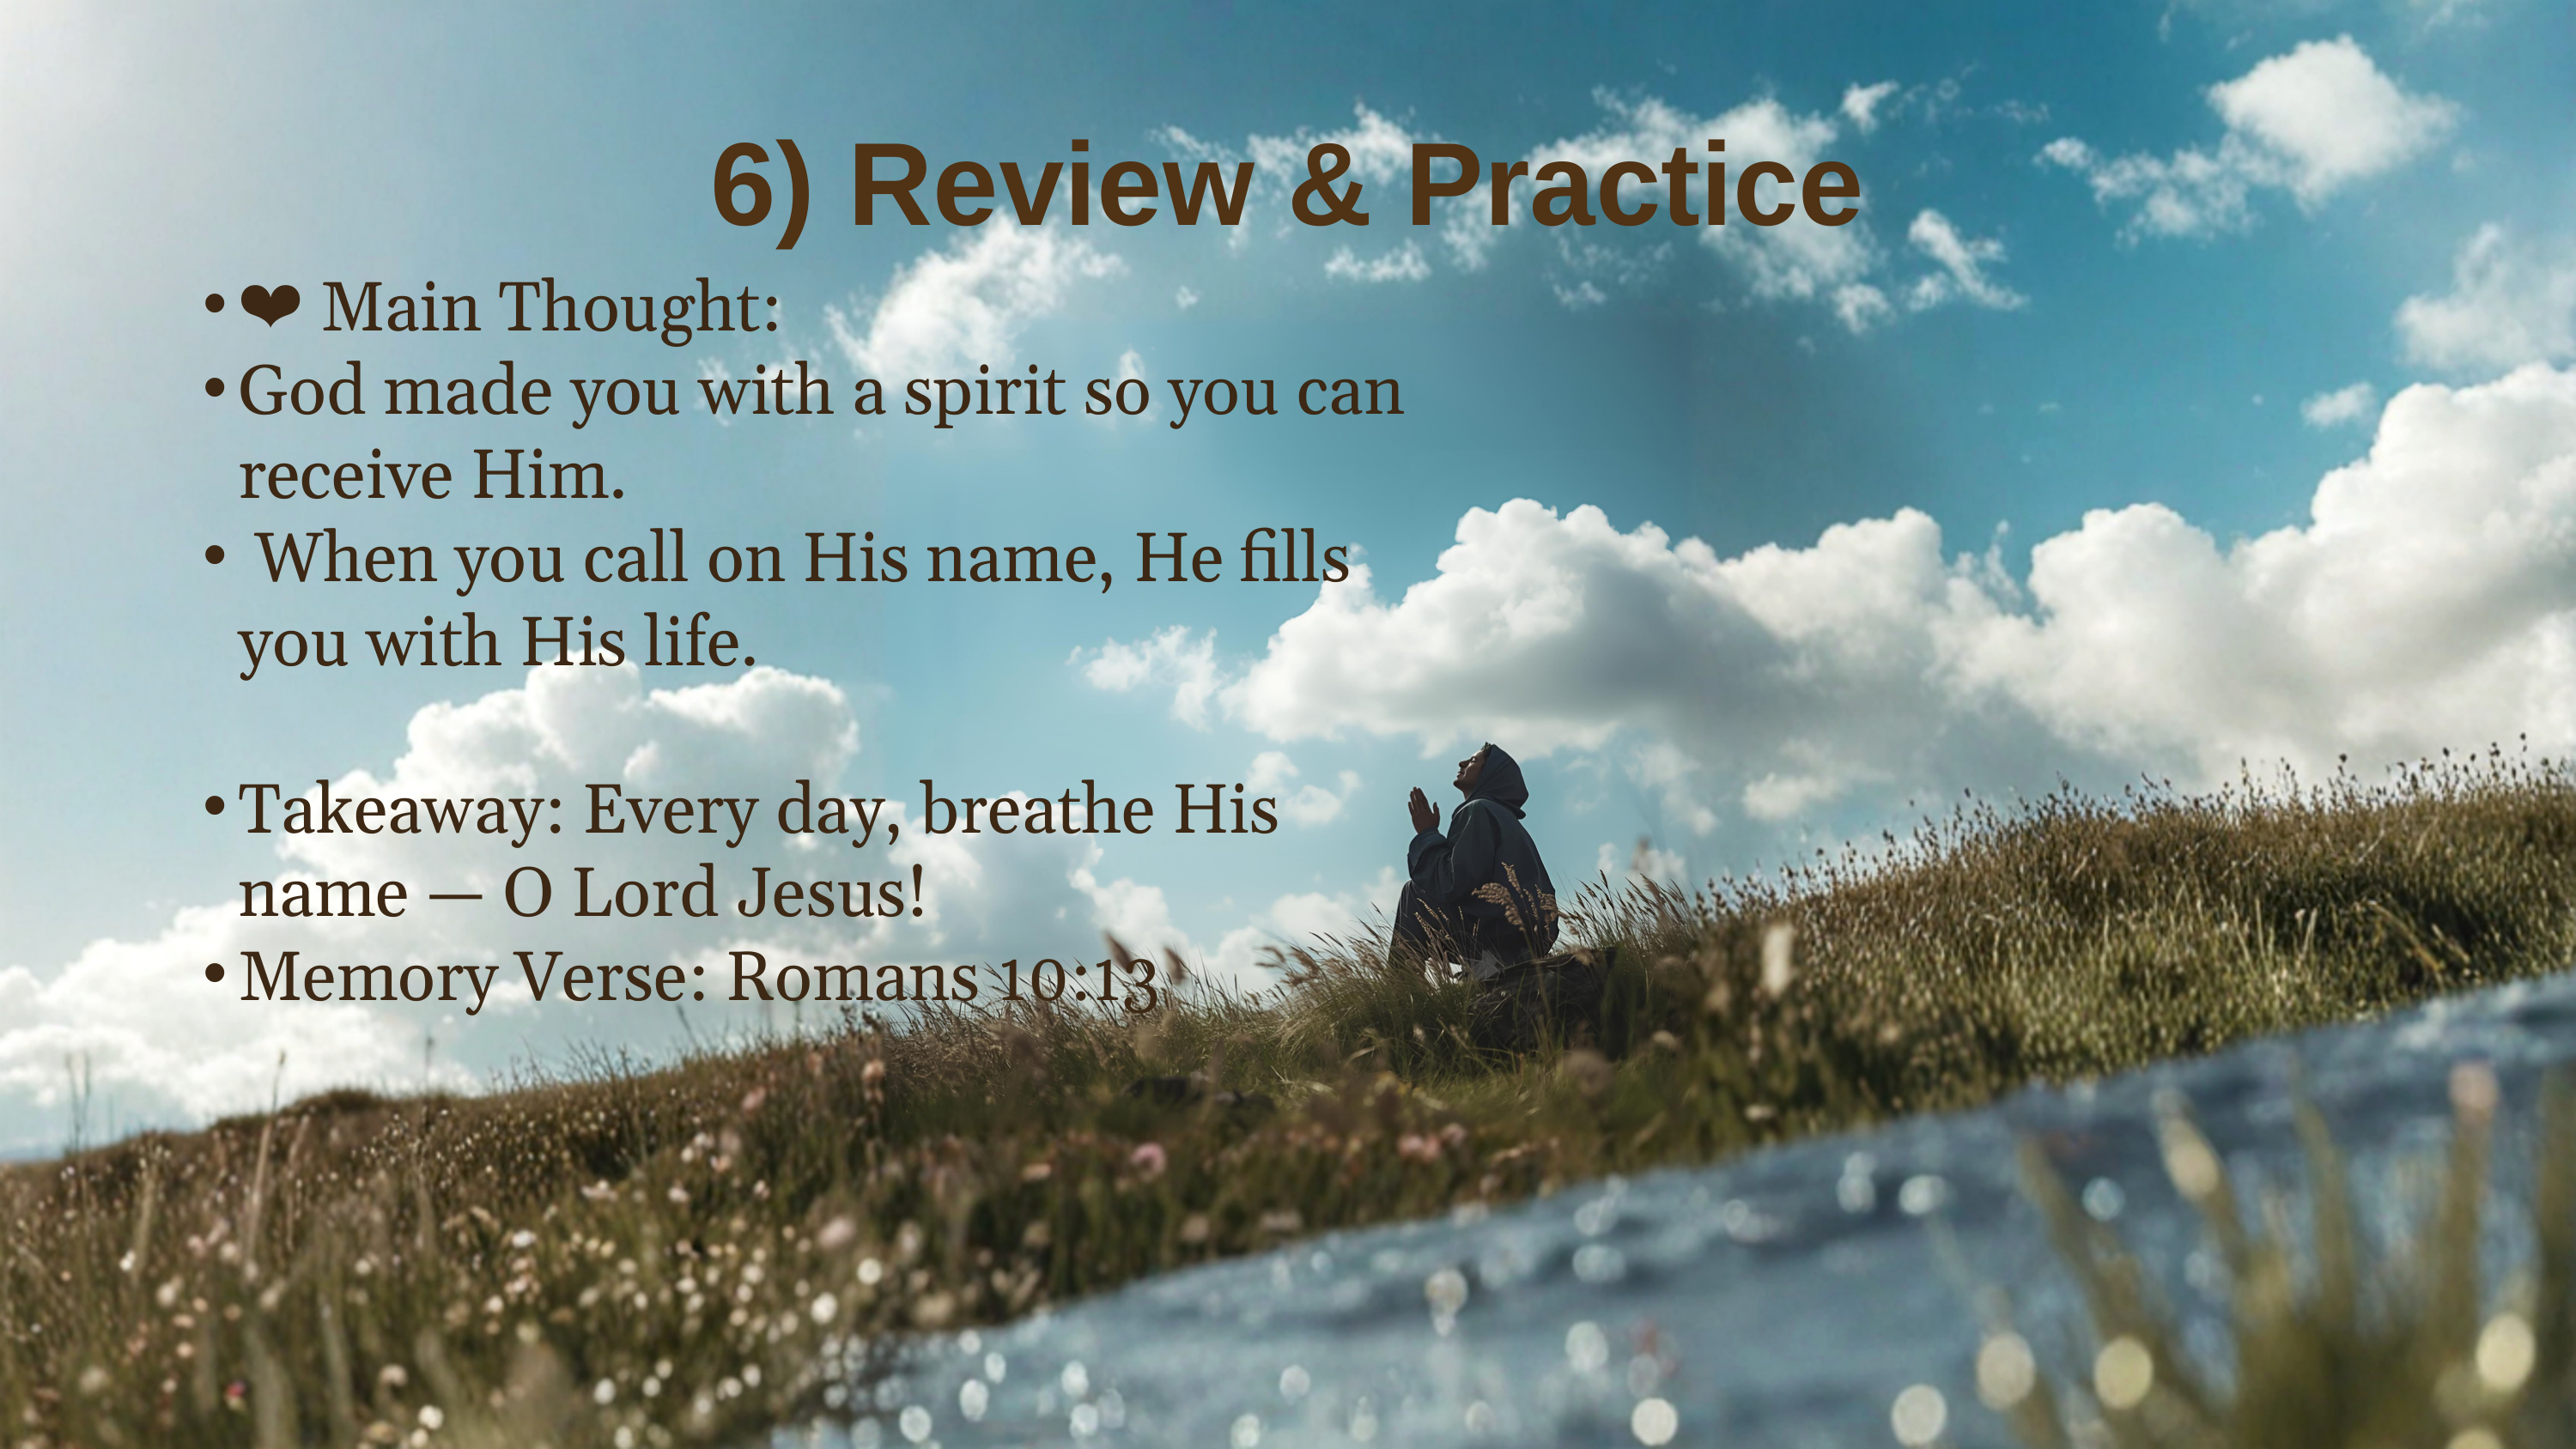

6) Review & Practice

❤️ Main Thought:
God made you with a spirit so you can receive Him.
 When you call on His name, He fills you with His life.

Takeaway: Every day, breathe His name — O Lord Jesus!
Memory Verse: Romans 10:13